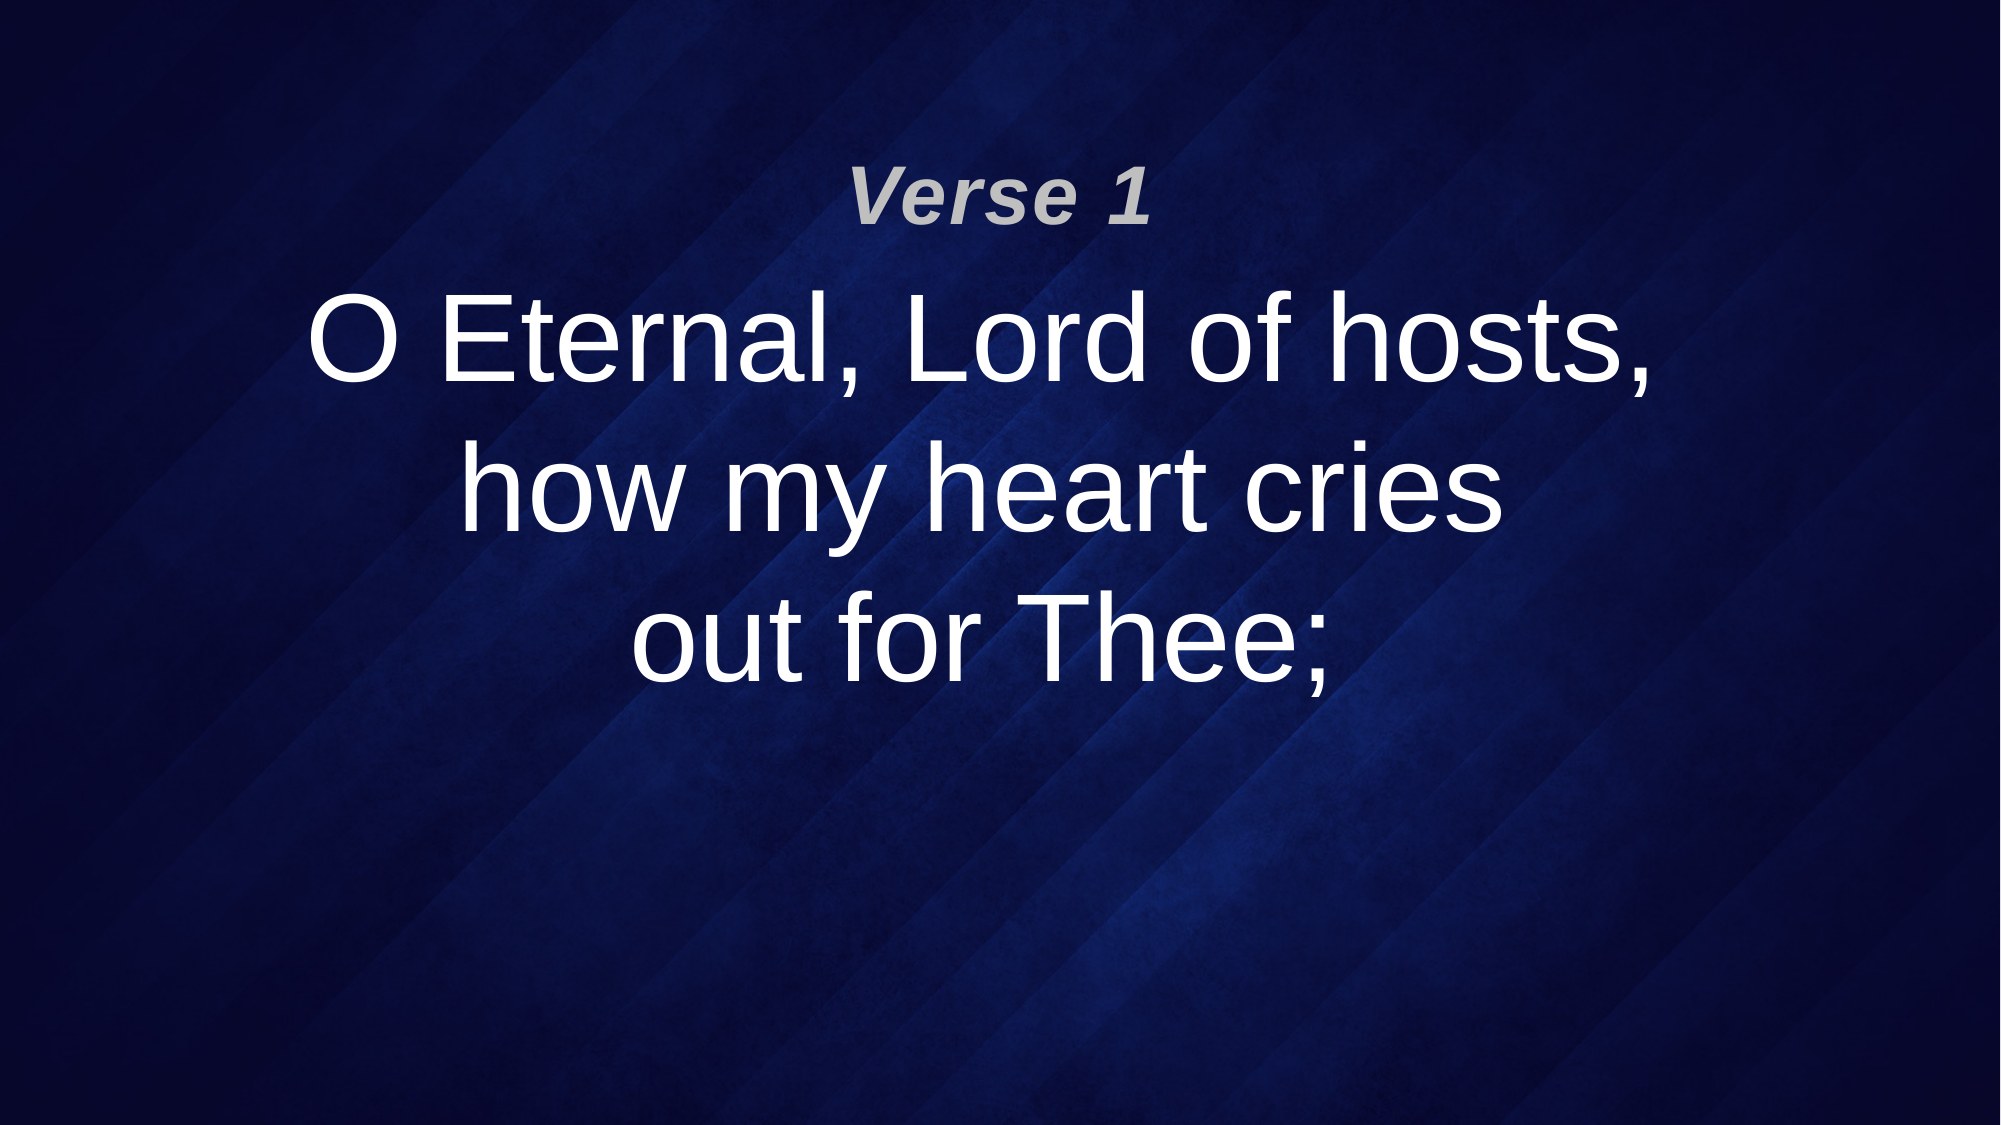

Verse 1
# O Eternal, Lord of hosts, how my heart cries out for Thee;